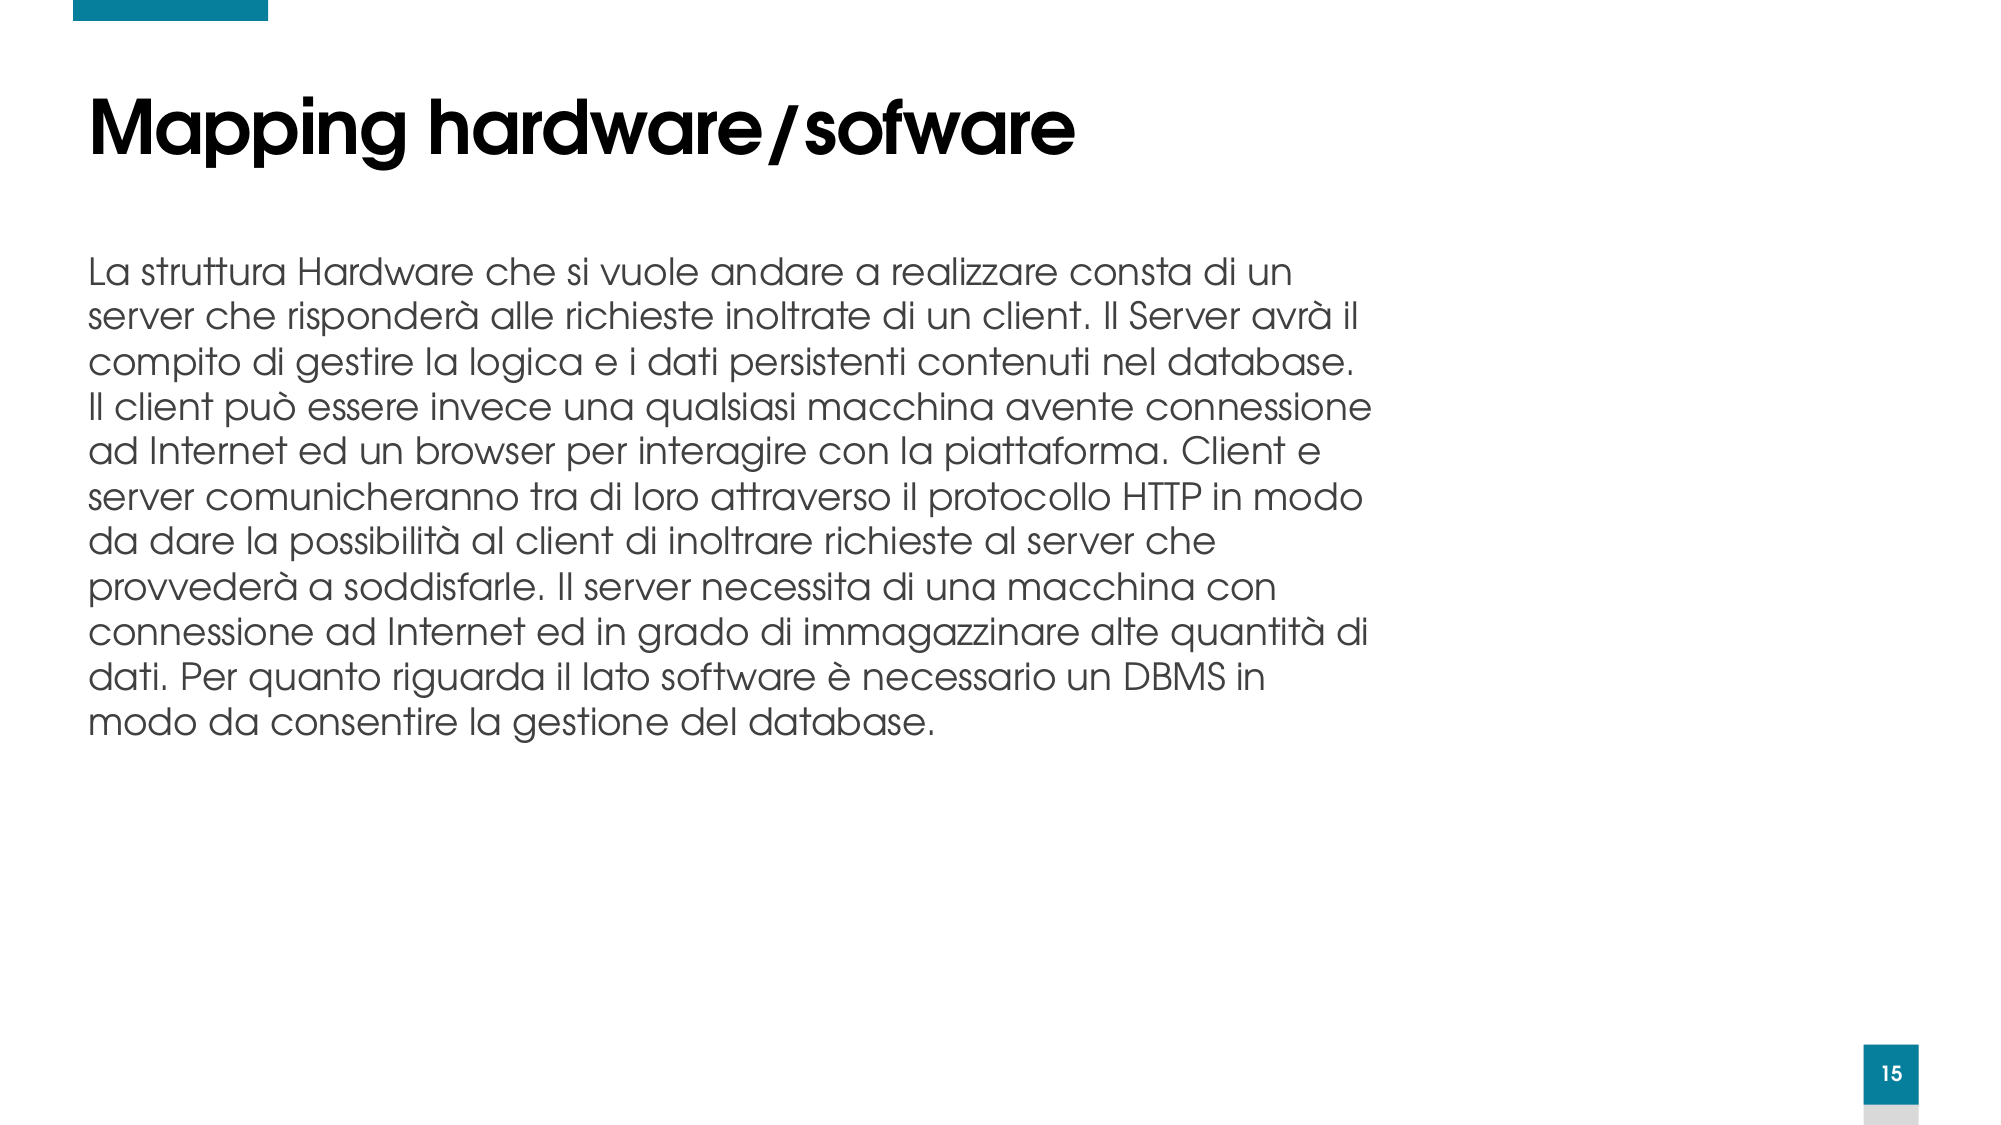

# Mapping hardware/sofware
La struttura Hardware che si vuole andare a realizzare consta di un server che risponderà alle richieste inoltrate di un client. Il Server avrà il compito di gestire la logica e i dati persistenti contenuti nel database. Il client può essere invece una qualsiasi macchina avente connessione ad Internet ed un browser per interagire con la piattaforma. Client e server comunicheranno tra di loro attraverso il protocollo HTTP in modo da dare la possibilità al client di inoltrare richieste al server che provvederà a soddisfarle. Il server necessita di una macchina con connessione ad Internet ed in grado di immagazzinare alte quantità di dati. Per quanto riguarda il lato software è necessario un DBMS in modo da consentire la gestione del database.